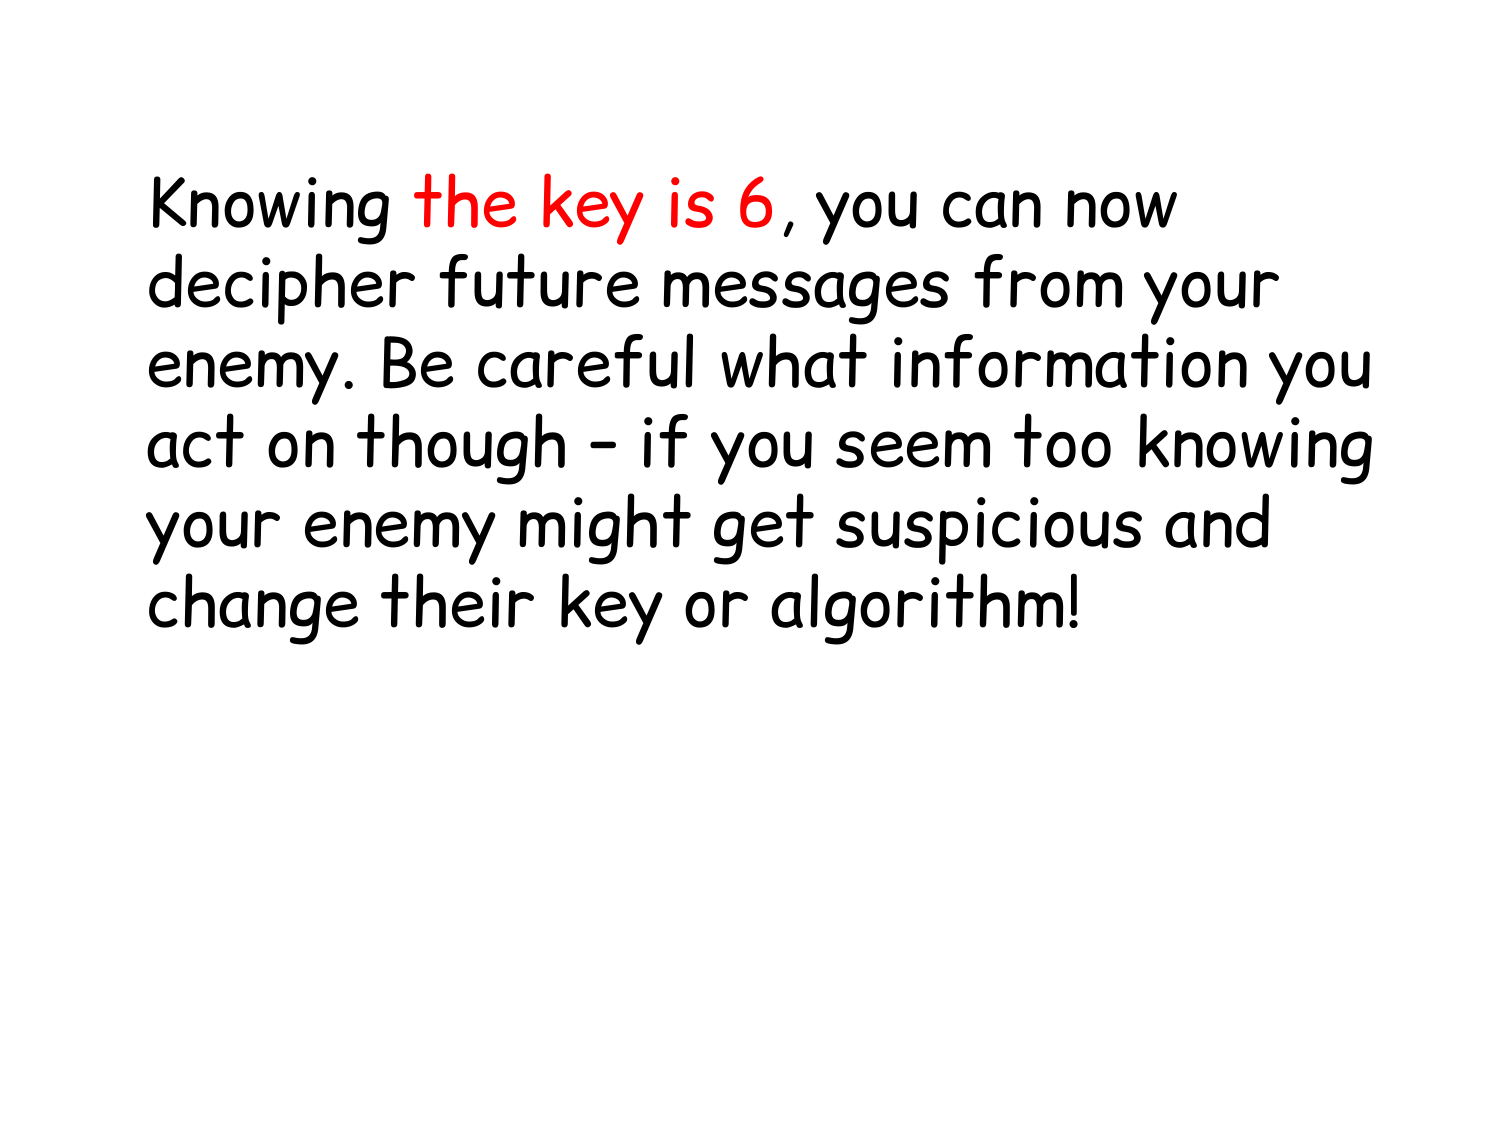

Knowing the key is 6, you can now decipher future messages from your enemy. Be careful what information you act on though – if you seem too knowing your enemy might get suspicious and change their key or algorithm!